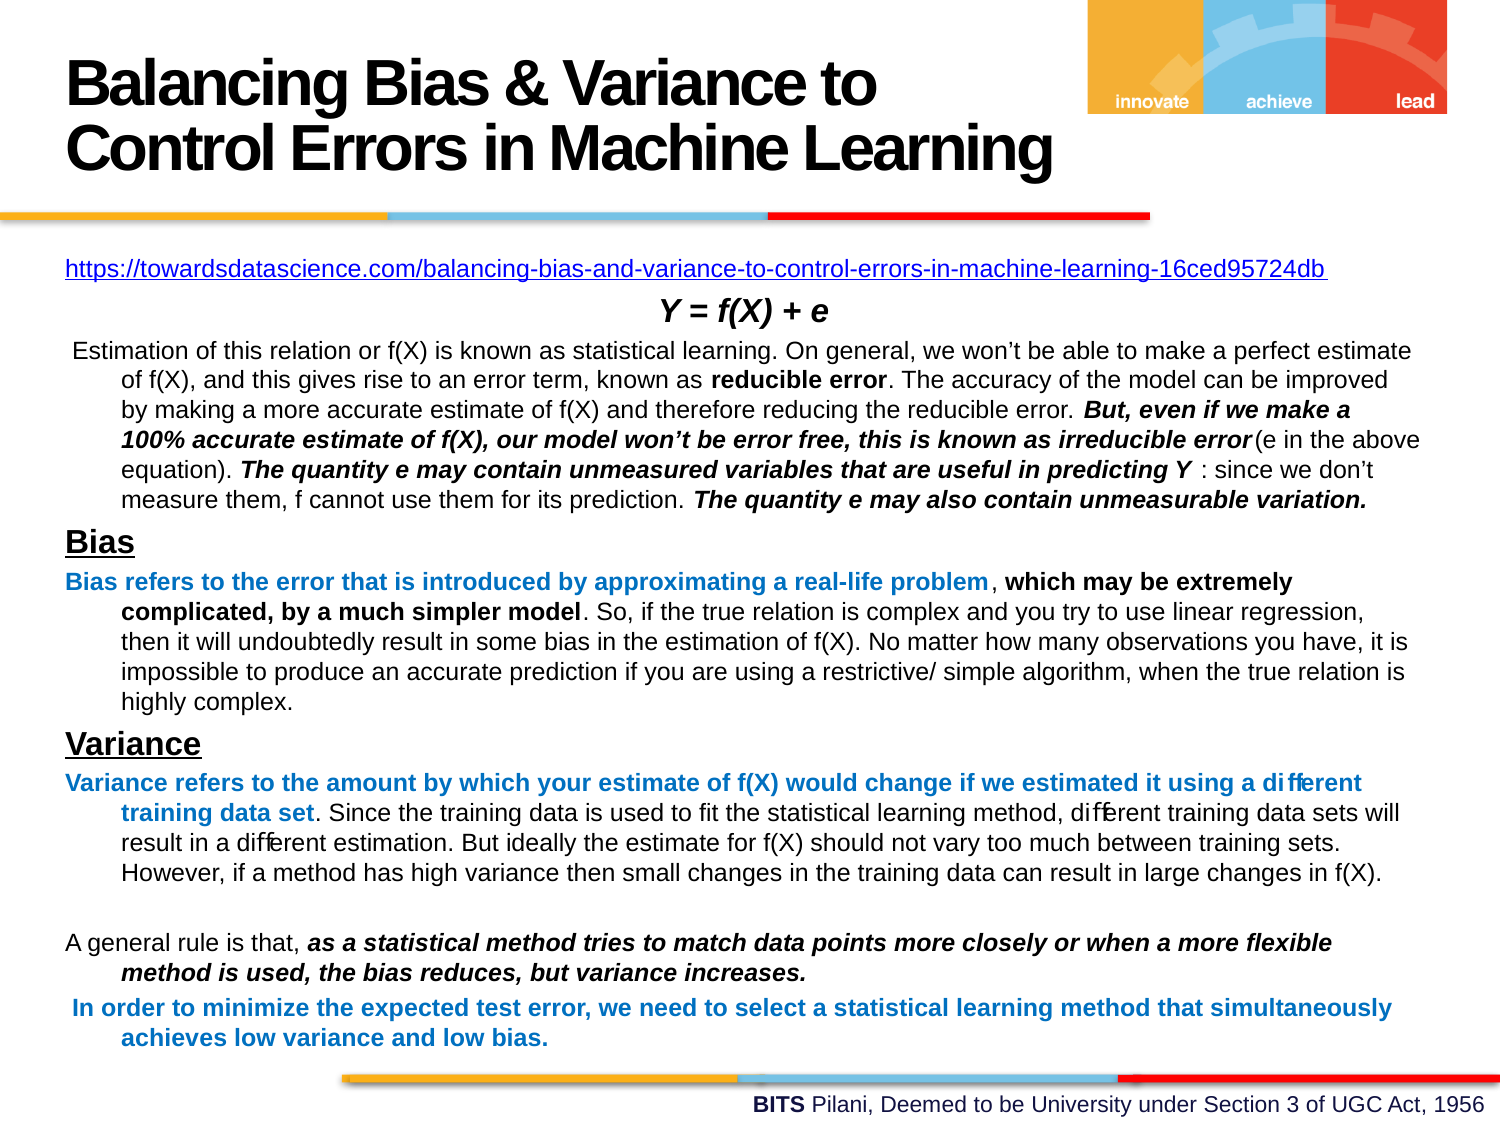

Balancing Bias & Variance to Control Errors in Machine Learning
https://towardsdatascience.com/balancing-bias-and-variance-to-control-errors-in-machine-learning-16ced95724db
Y = f(X) + e
 Estimation of this relation or f(X) is known as statistical learning. On general, we won’t be able to make a perfect estimate of f(X), and this gives rise to an error term, known as reducible error. The accuracy of the model can be improved by making a more accurate estimate of f(X) and therefore reducing the reducible error. But, even if we make a 100% accurate estimate of f(X), our model won’t be error free, this is known as irreducible error(e in the above equation). The quantity e may contain unmeasured variables that are useful in predicting Y : since we don’t measure them, f cannot use them for its prediction. The quantity e may also contain unmeasurable variation.
Bias
Bias refers to the error that is introduced by approximating a real-life problem, which may be extremely complicated, by a much simpler model. So, if the true relation is complex and you try to use linear regression, then it will undoubtedly result in some bias in the estimation of f(X). No matter how many observations you have, it is impossible to produce an accurate prediction if you are using a restrictive/ simple algorithm, when the true relation is highly complex.
Variance
Variance refers to the amount by which your estimate of f(X) would change if we estimated it using a diﬀerent training data set. Since the training data is used to ﬁt the statistical learning method, diﬀerent training data sets will result in a diﬀerent estimation. But ideally the estimate for f(X) should not vary too much between training sets. However, if a method has high variance then small changes in the training data can result in large changes in f(X).

A general rule is that, as a statistical method tries to match data points more closely or when a more flexible method is used, the bias reduces, but variance increases.
 In order to minimize the expected test error, we need to select a statistical learning method that simultaneously achieves low variance and low bias.